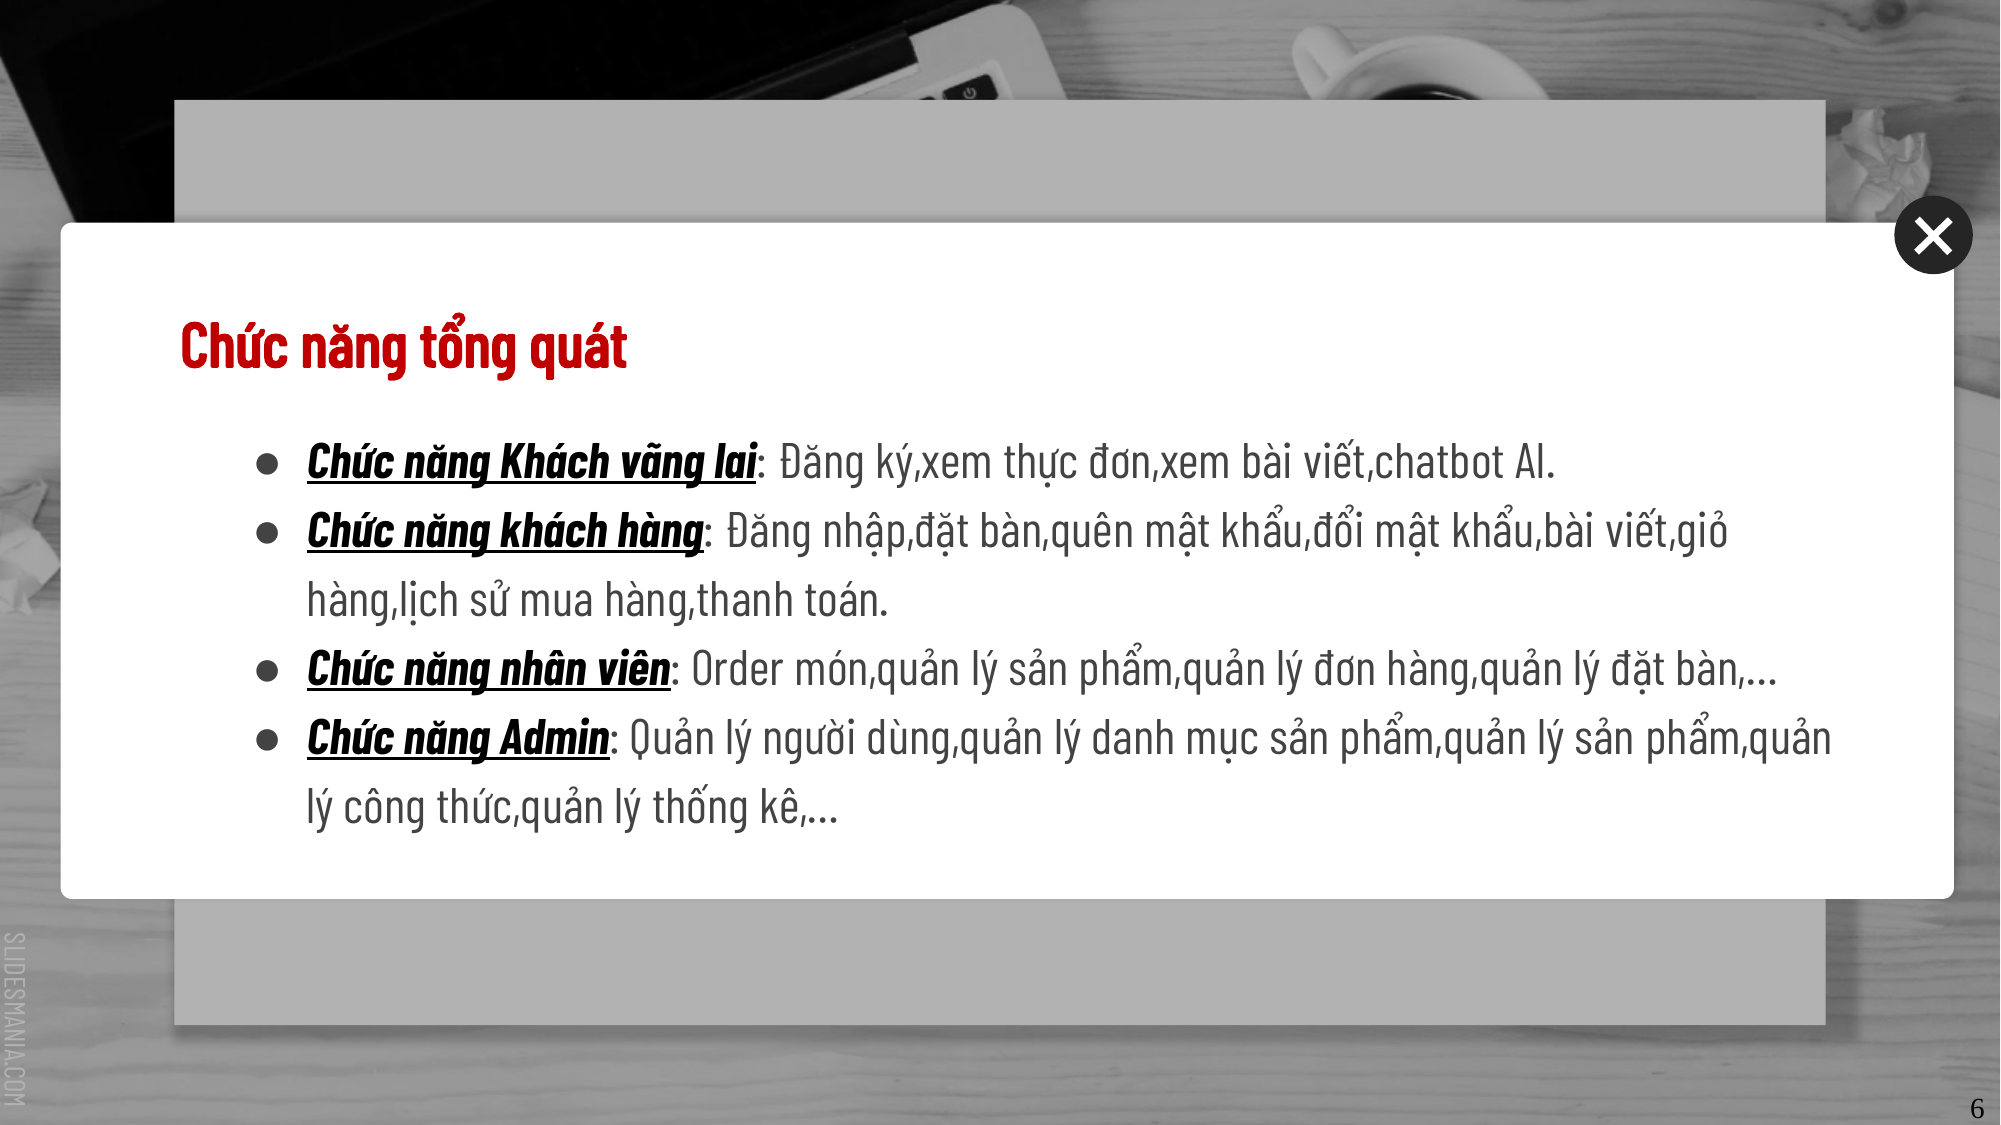

# Chức năng tổng quát
Chức năng Khách vãng lai: Đăng ký,xem thực đơn,xem bài viết,chatbot AI.
Chức năng khách hàng: Đăng nhập,đặt bàn,quên mật khẩu,đổi mật khẩu,bài viết,giỏ hàng,lịch sử mua hàng,thanh toán.
Chức năng nhân viên: Order món,quản lý sản phẩm,quản lý đơn hàng,quản lý đặt bàn,…
Chức năng Admin: Quản lý người dùng,quản lý danh mục sản phẩm,quản lý sản phẩm,quản lý công thức,quản lý thống kê,…
6